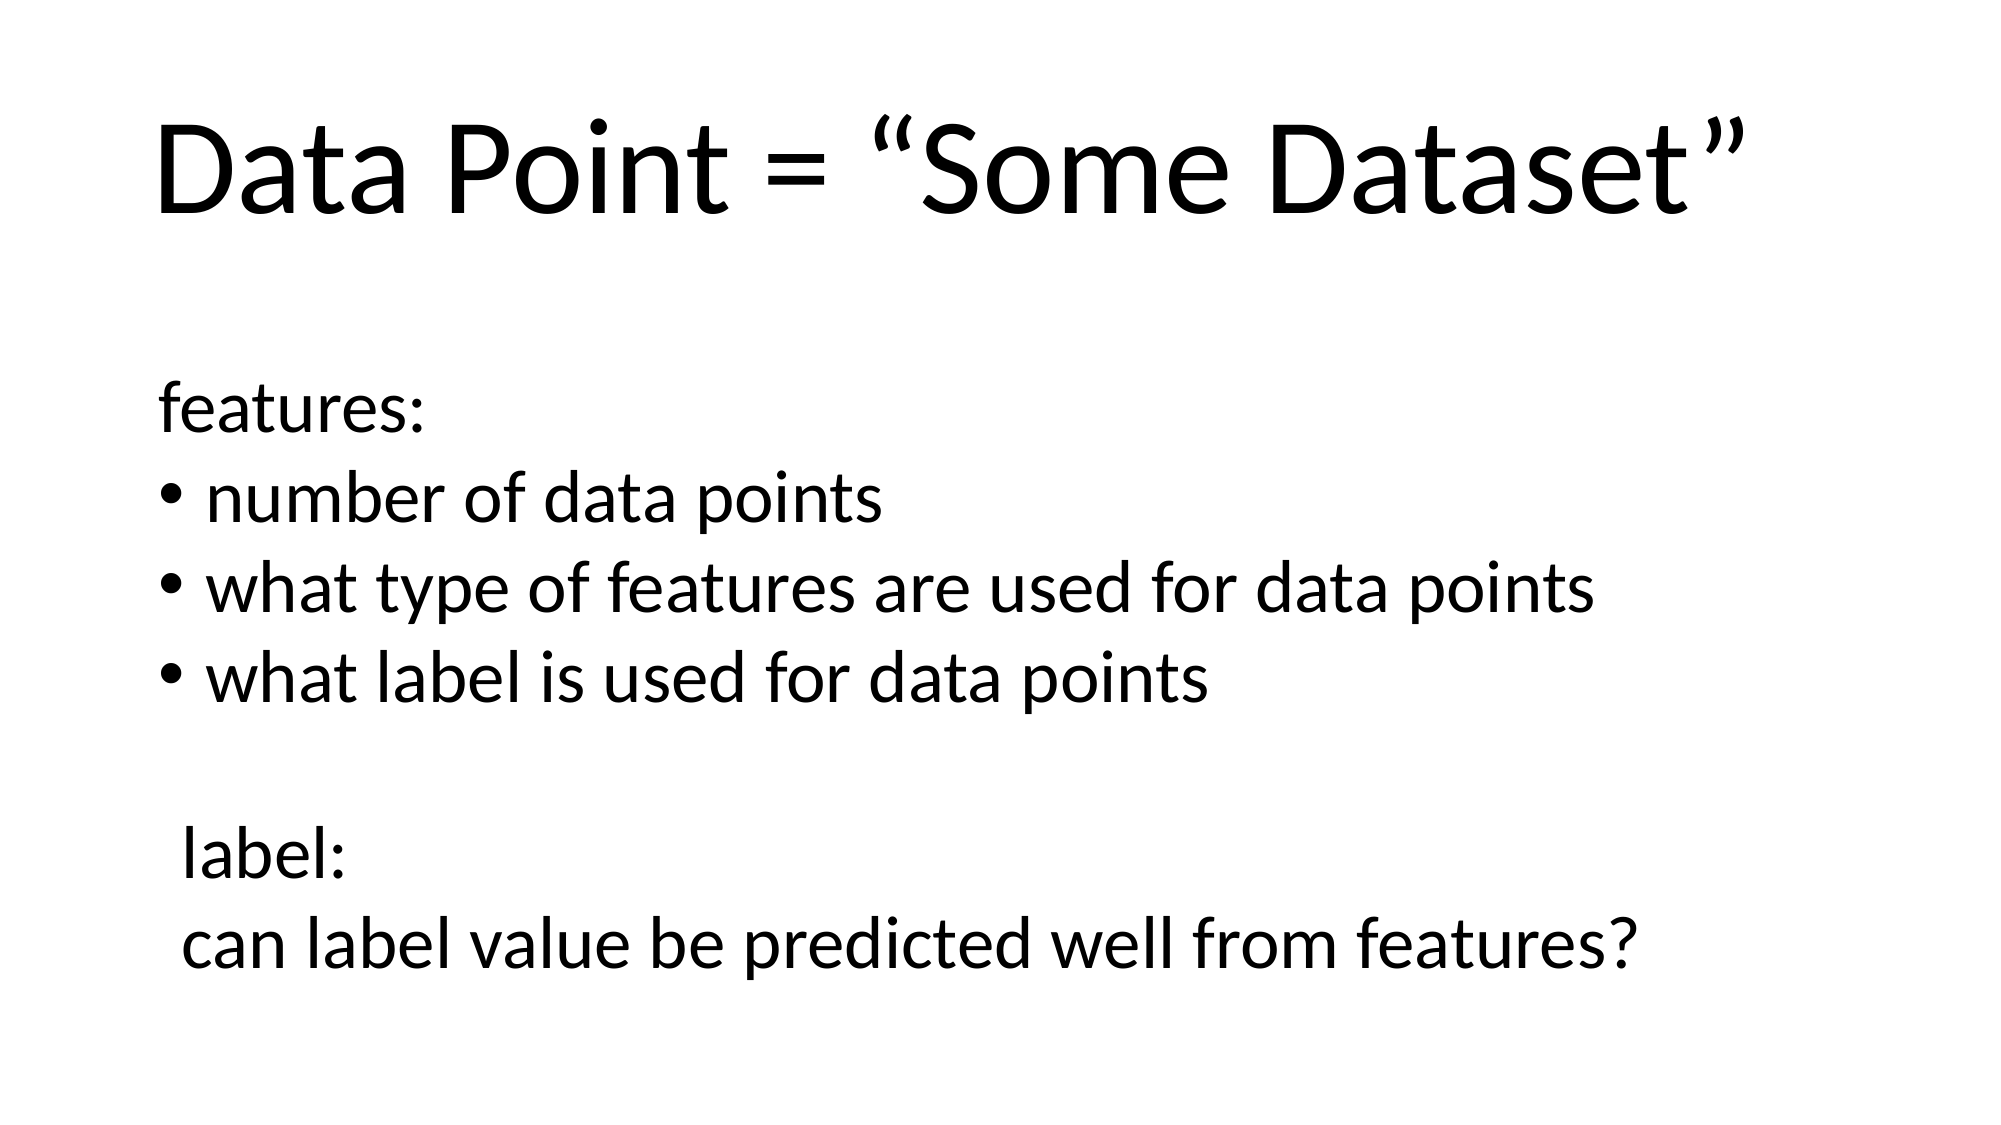

# Data Point = “Some Dataset”
features:
number of data points
what type of features are used for data points
what label is used for data points

label:
can label value be predicted well from features?